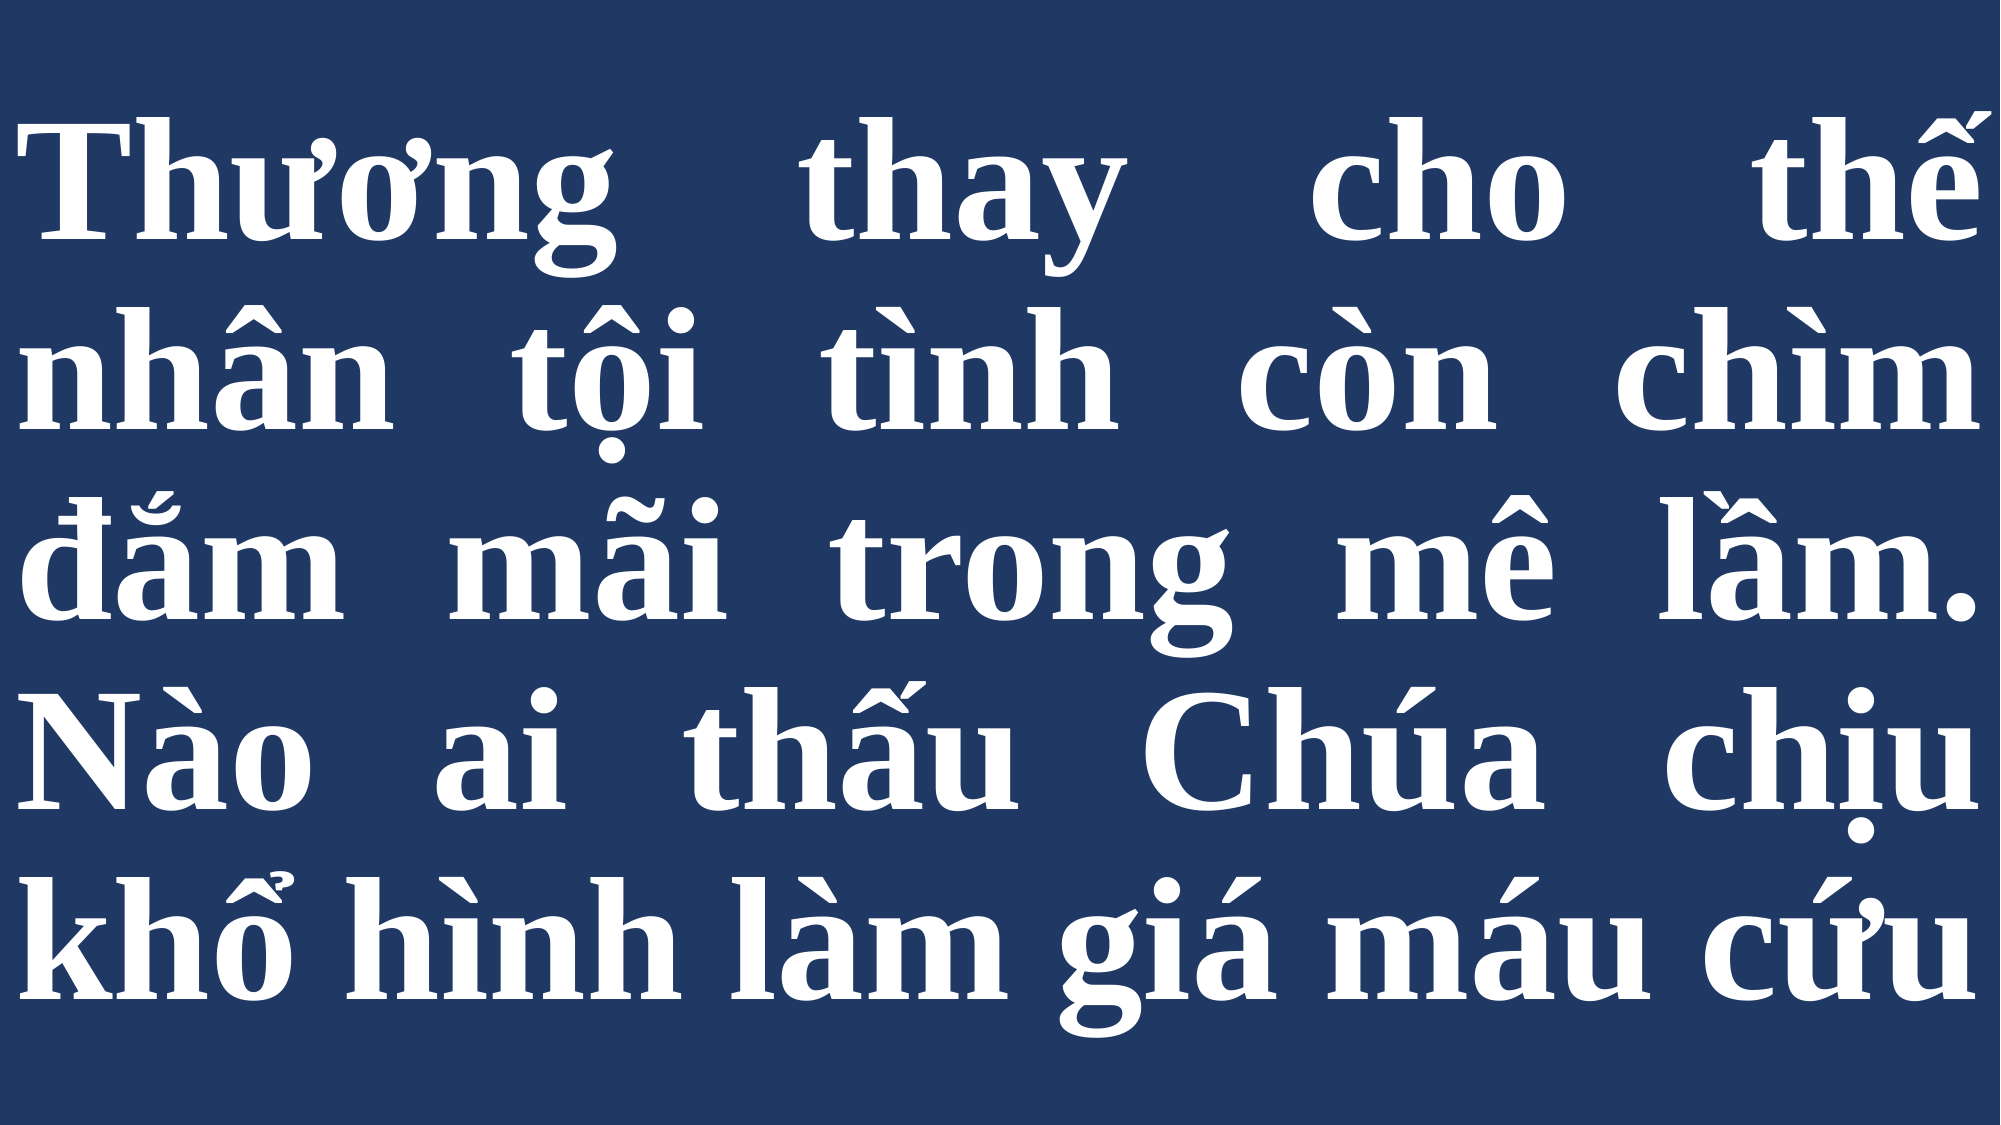

# Thương thay cho thế nhân tội tình còn chìm đắm mãi trong mê lầm. Nào ai thấu Chúa chịu khổ hình làm giá máu cứu